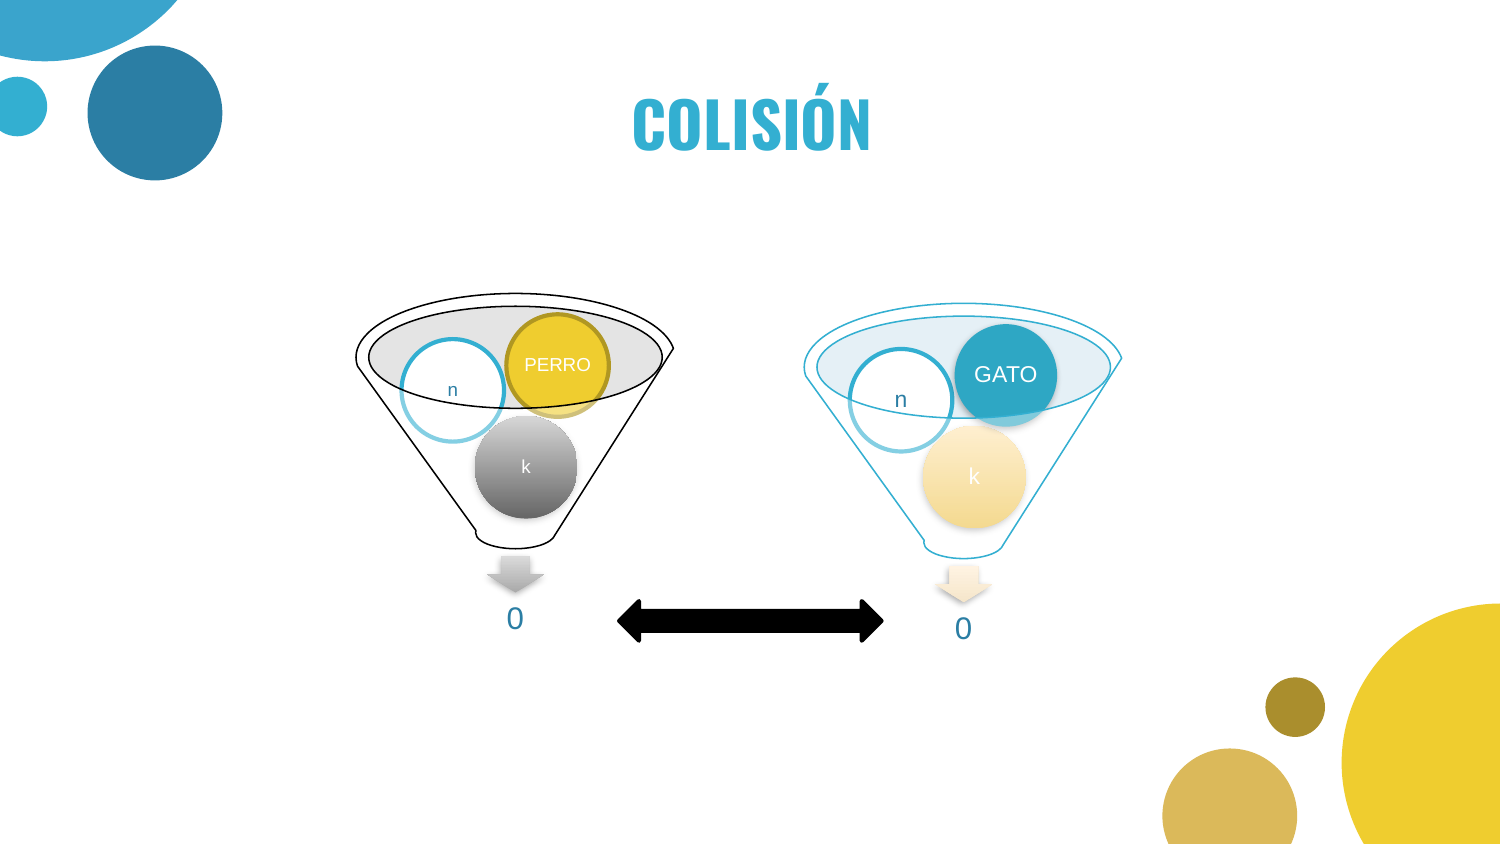

# COLISIÓN
0
k
n
PERRO
0
k
n
GATO